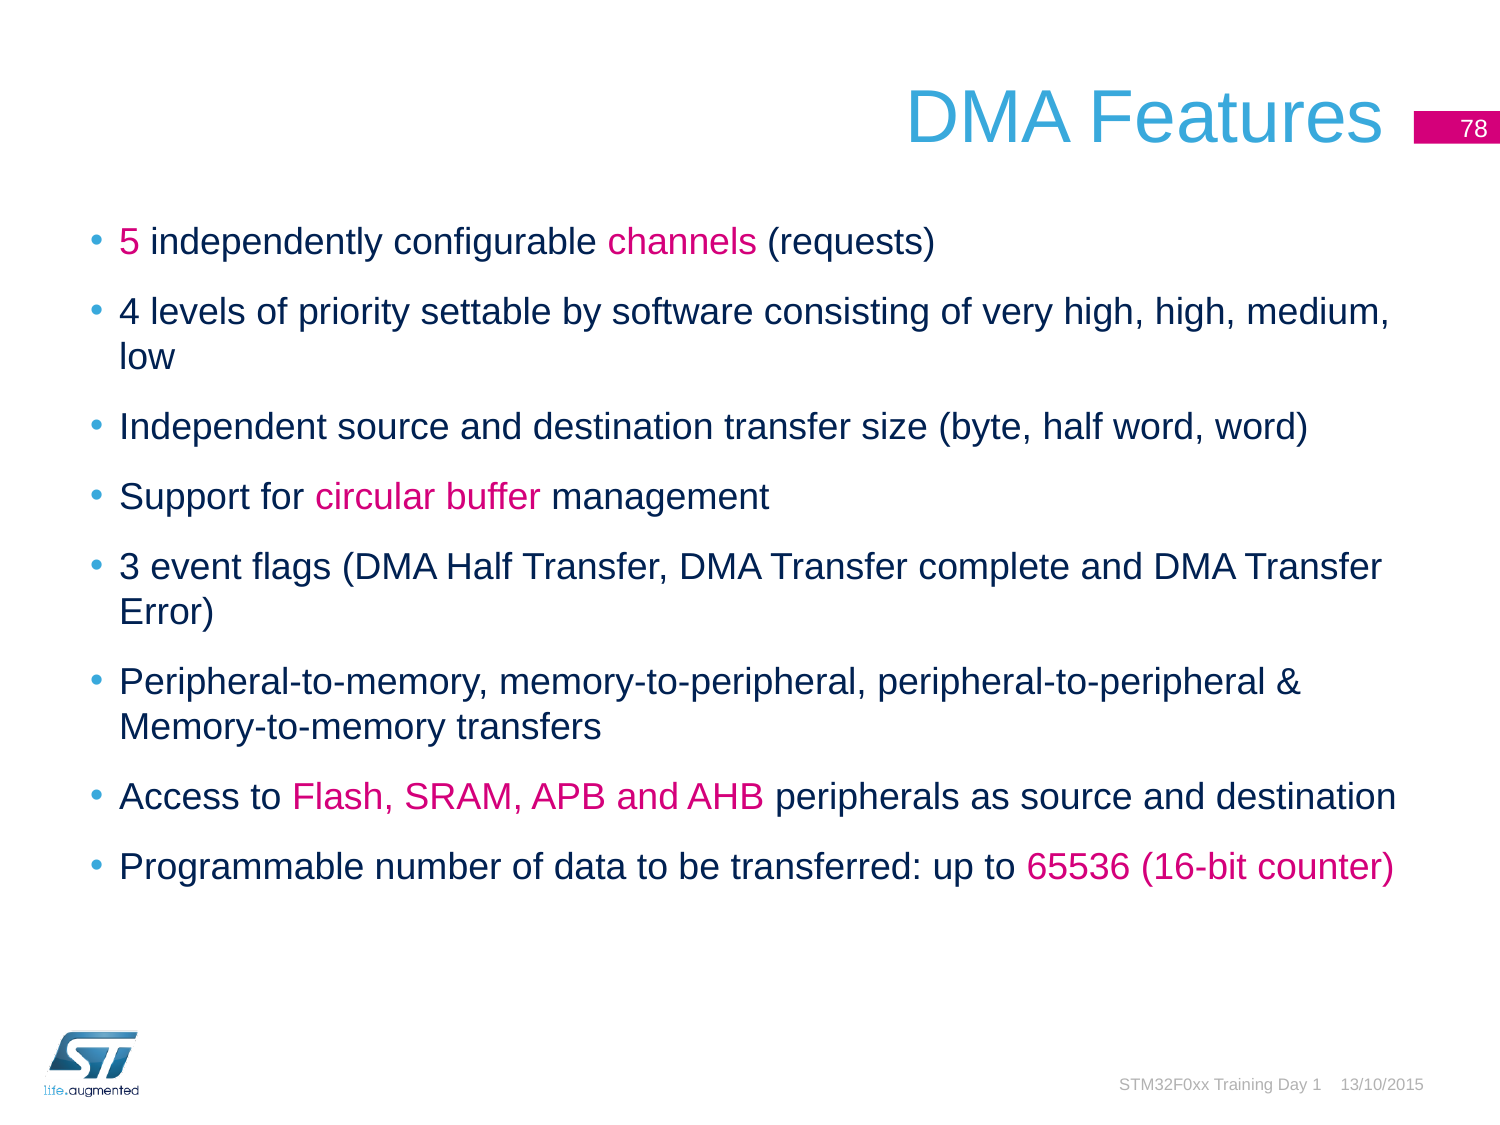

# DMA Features
5 independently configurable channels (requests)
4 levels of priority settable by software consisting of very high, high, medium, low
Independent source and destination transfer size (byte, half word, word)
Support for circular buffer management
3 event flags (DMA Half Transfer, DMA Transfer complete and DMA Transfer Error)
Peripheral-to-memory, memory-to-peripheral, peripheral-to-peripheral & Memory-to-memory transfers
Access to Flash, SRAM, APB and AHB peripherals as source and destination
Programmable number of data to be transferred: up to 65536 (16-bit counter)
STM32F0xx Training Day 1
13/10/2015
78